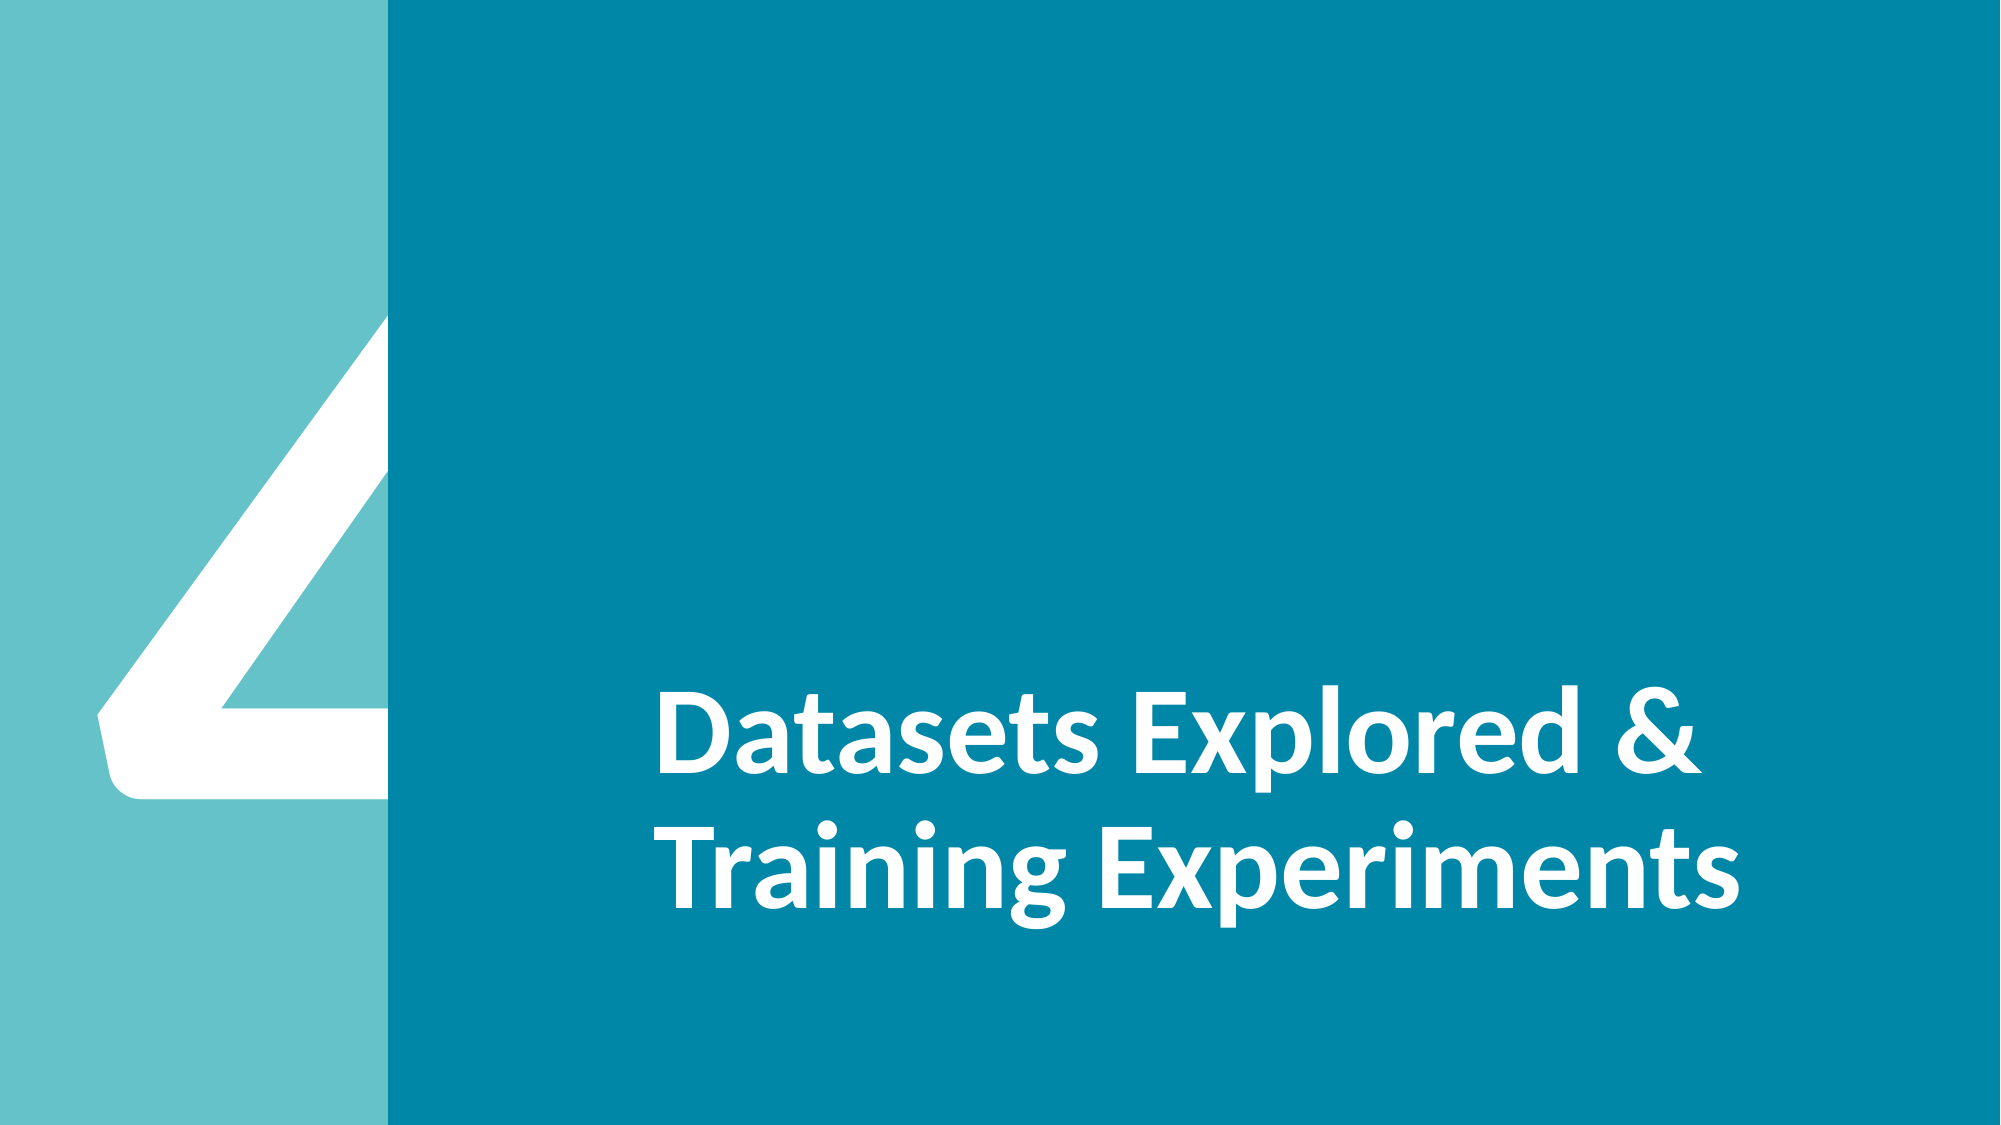

# Datasets Explored & Training Experiments
4
12. September 2024